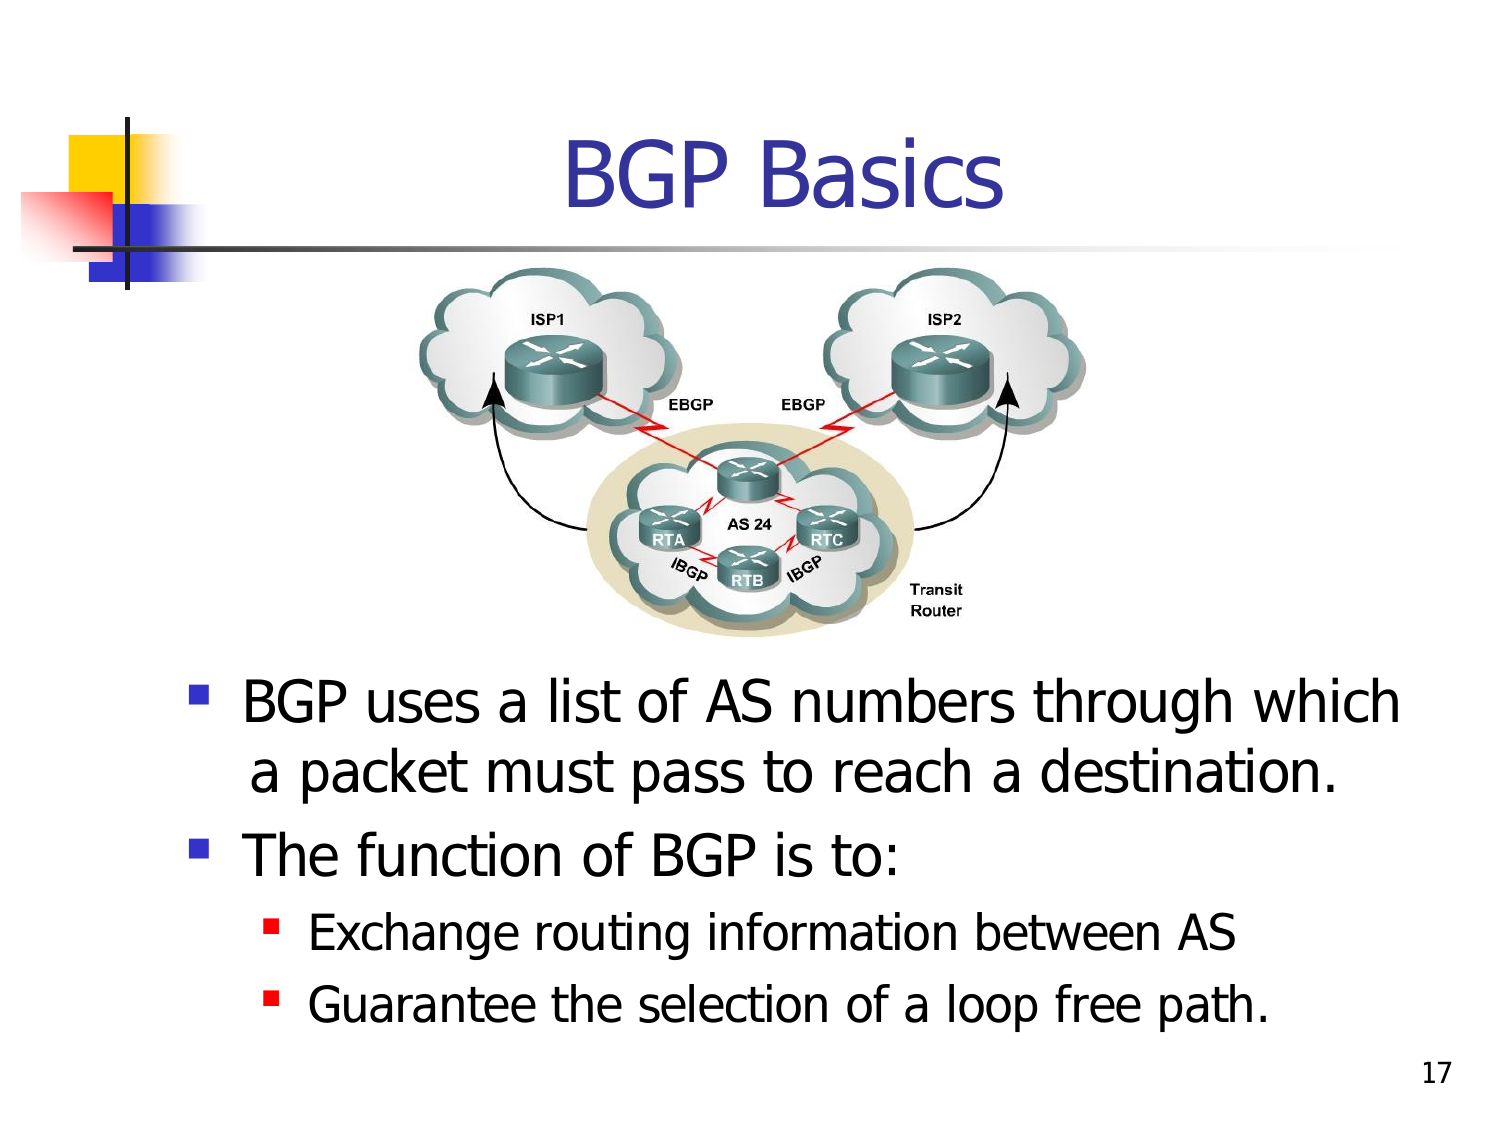

# BGP Basics

BGP uses a list of AS numbers through which
a packet must pass to reach a destination.
The function of BGP is to:
Exchange routing information between AS
Guarantee the selection of a loop free path.
17